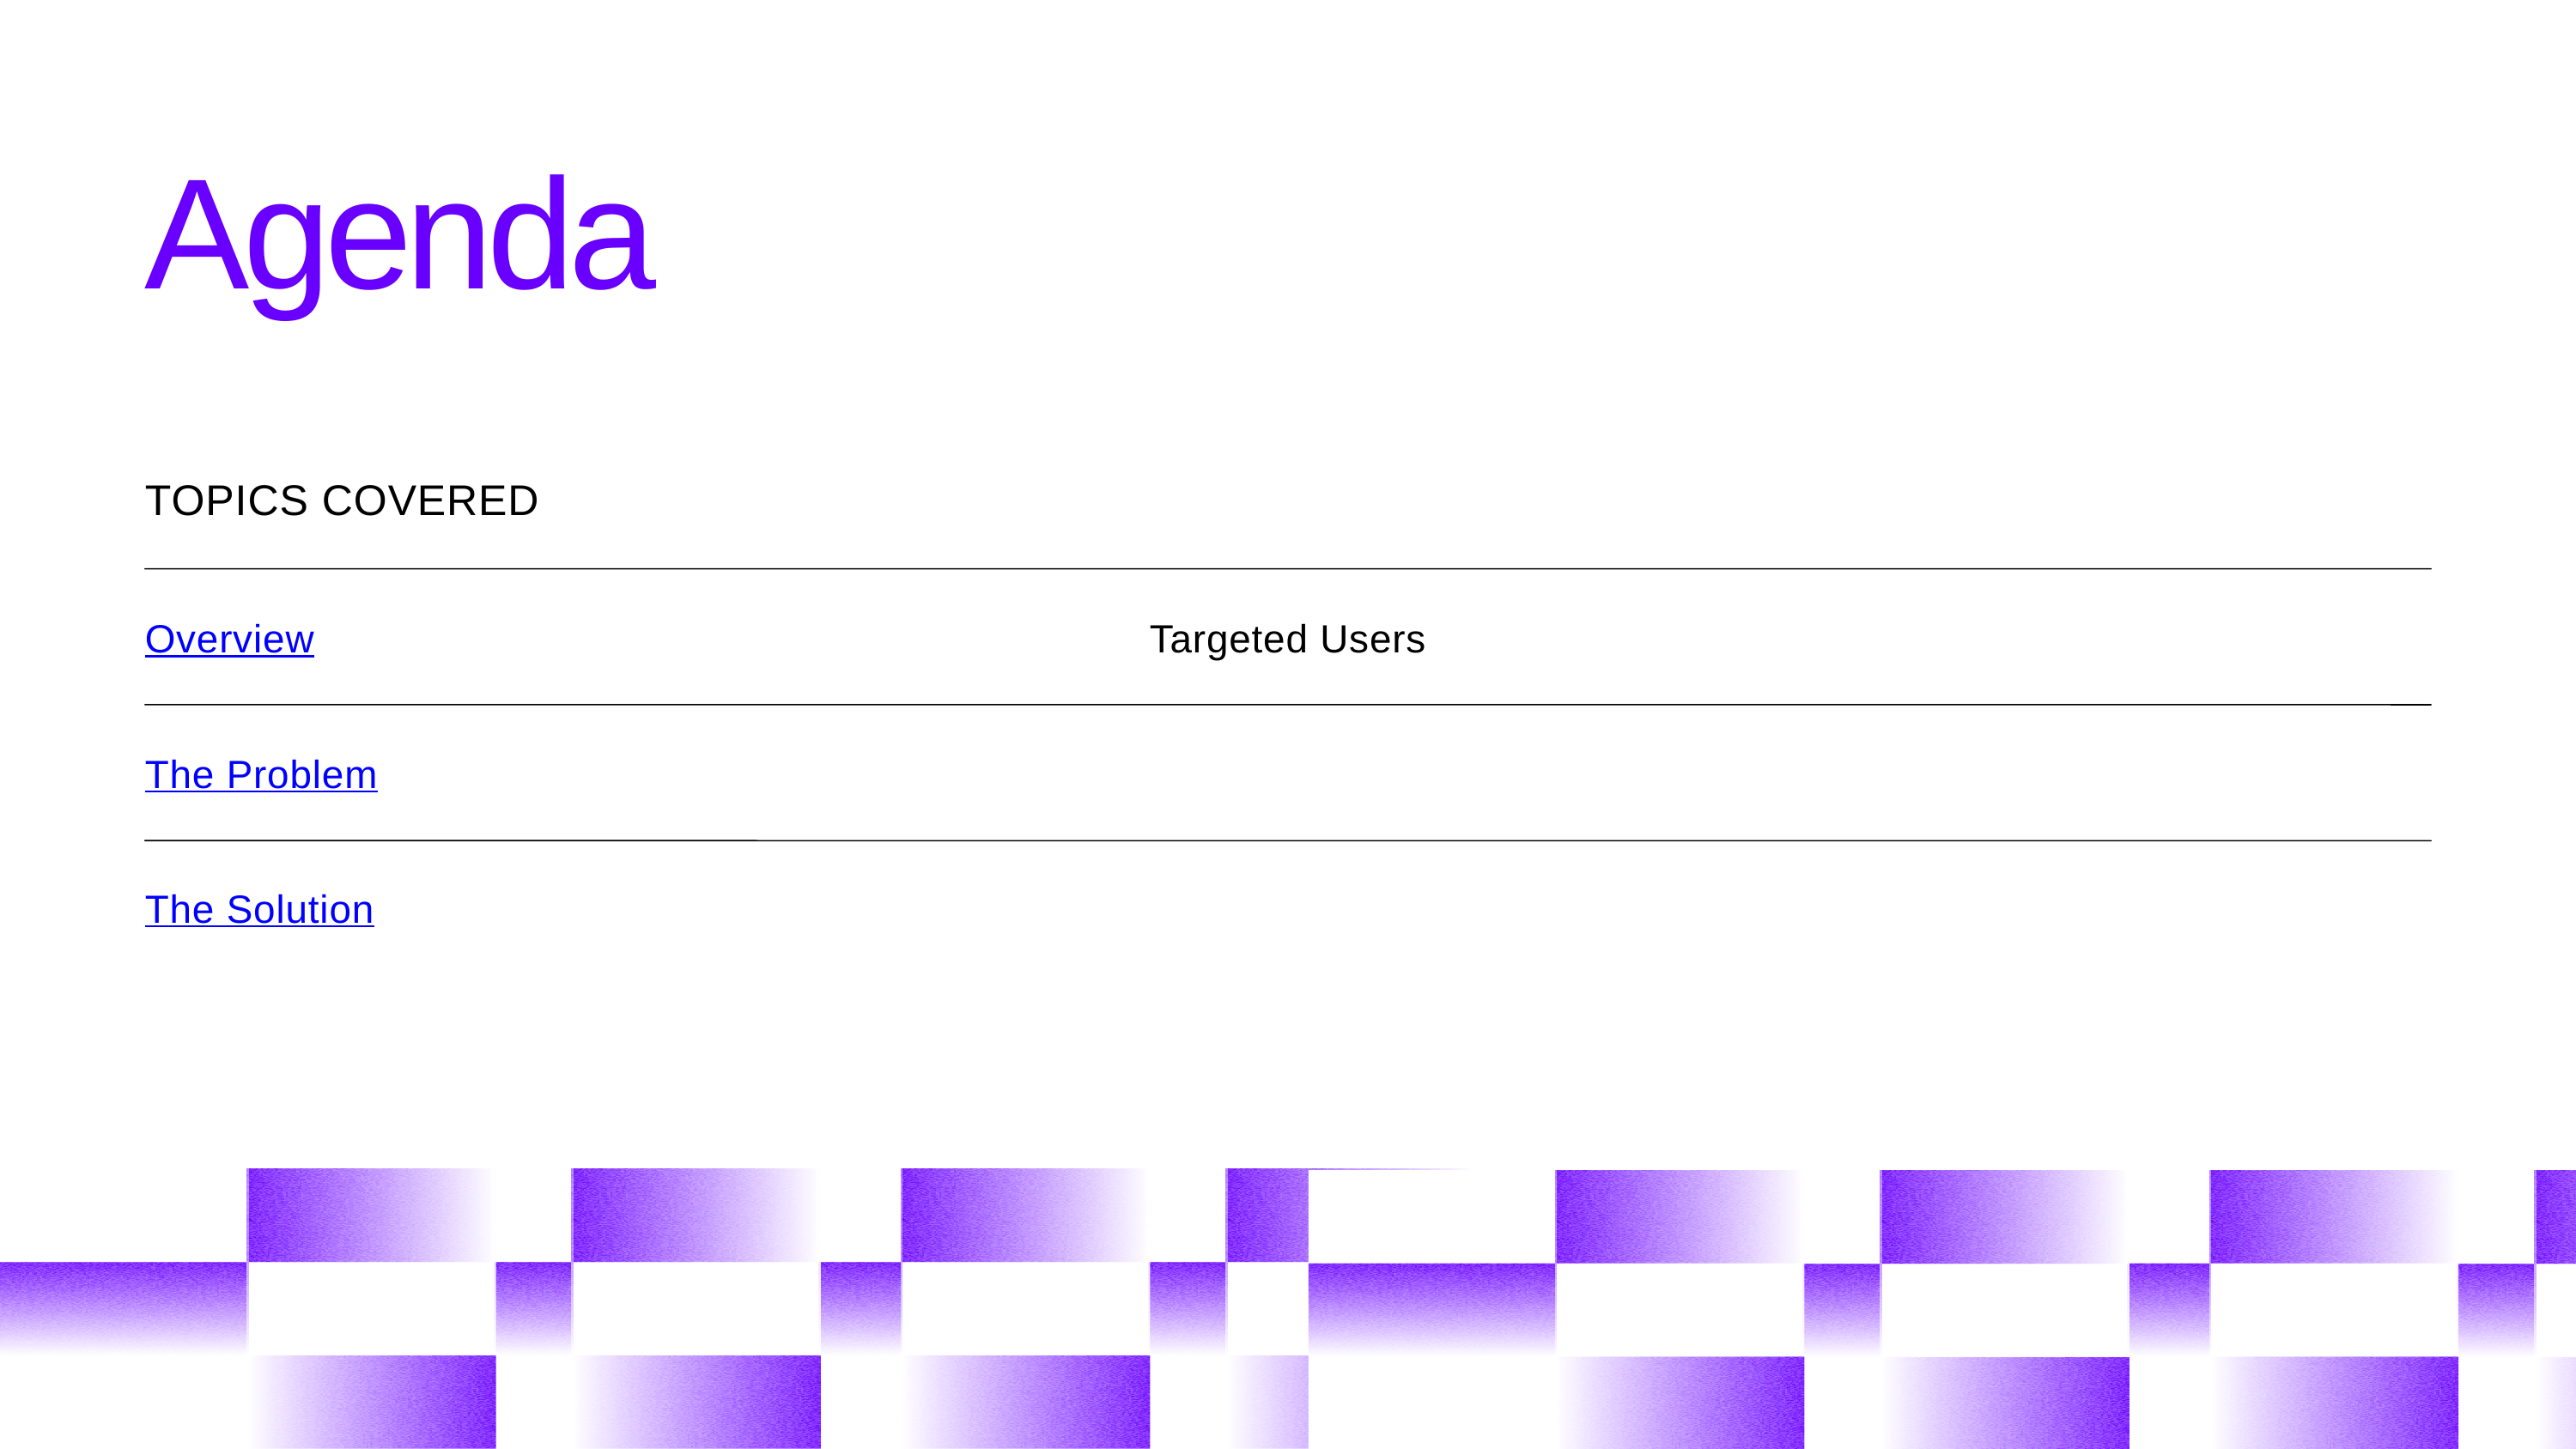

Agenda
TOPICS COVERED

Overview
Targeted Users

The Problem

The Solution